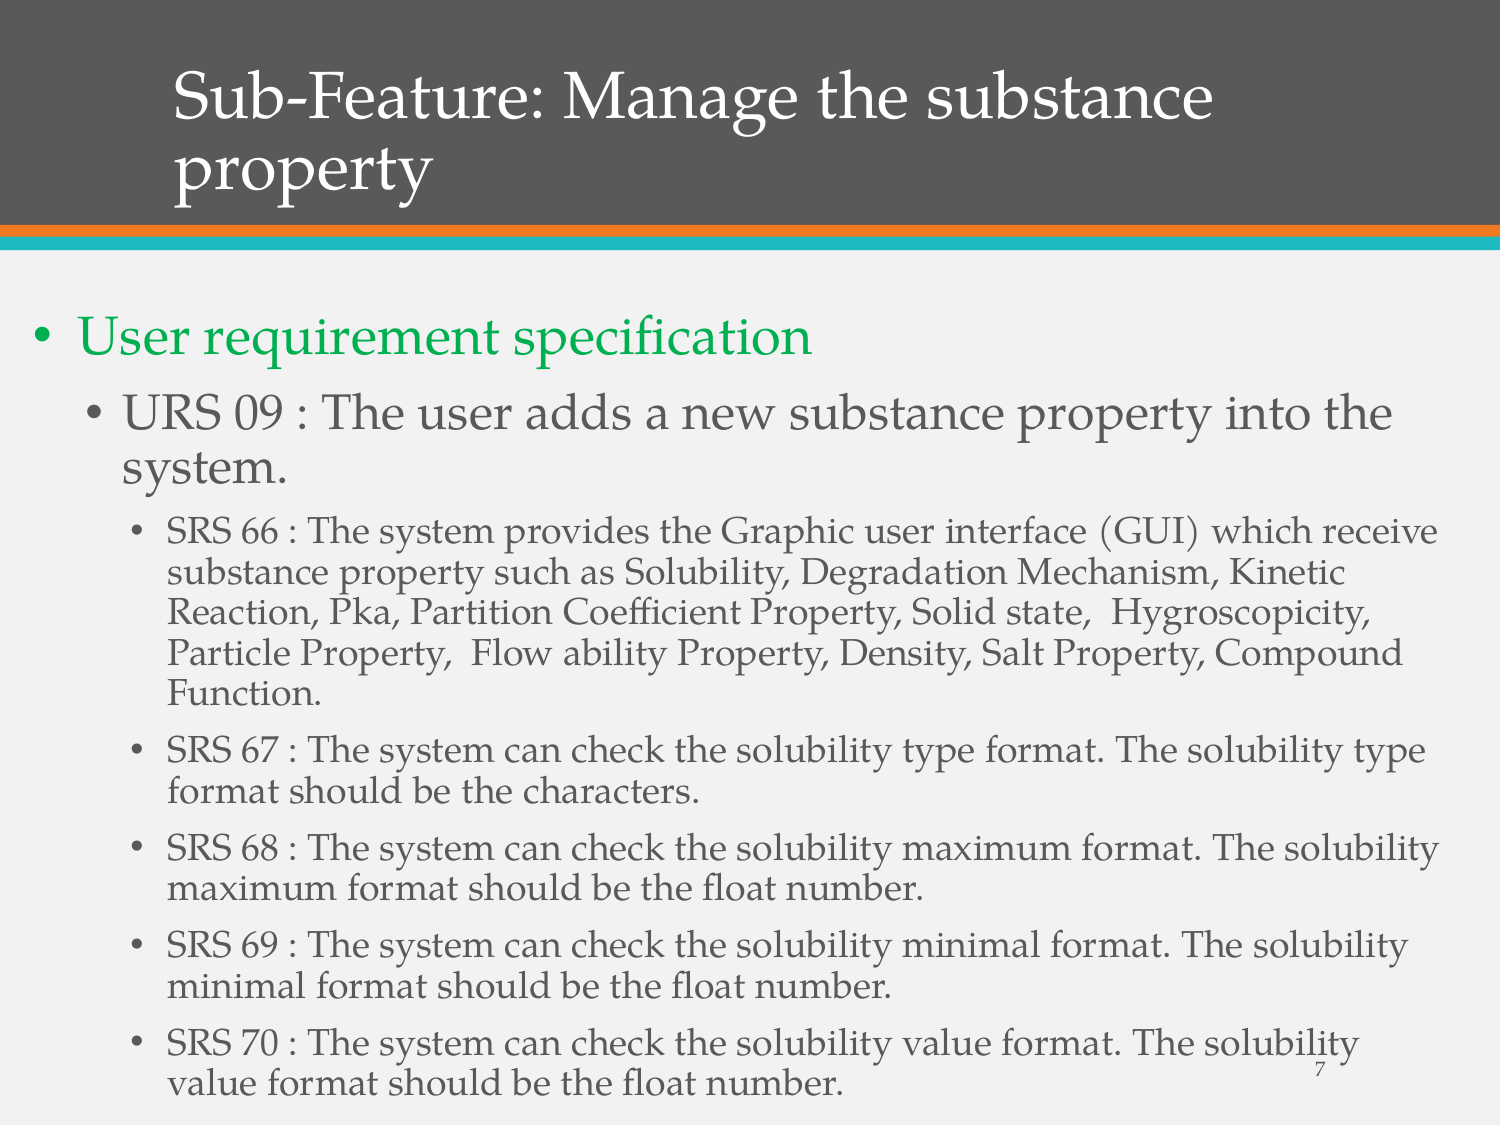

# Sub-Feature: Manage the substance property
User requirement specification
URS 09 : The user adds a new substance property into the system.
SRS 66 : The system provides the Graphic user interface (GUI) which receive substance property such as Solubility, Degradation Mechanism, Kinetic Reaction, Pka, Partition Coefficient Property, Solid state,  Hygroscopicity, Particle Property,  Flow ability Property, Density, Salt Property, Compound Function.
SRS 67 : The system can check the solubility type format. The solubility type format should be the characters.
SRS 68 : The system can check the solubility maximum format. The solubility maximum format should be the float number.
SRS 69 : The system can check the solubility minimal format. The solubility minimal format should be the float number.
SRS 70 : The system can check the solubility value format. The solubility value format should be the float number.
7